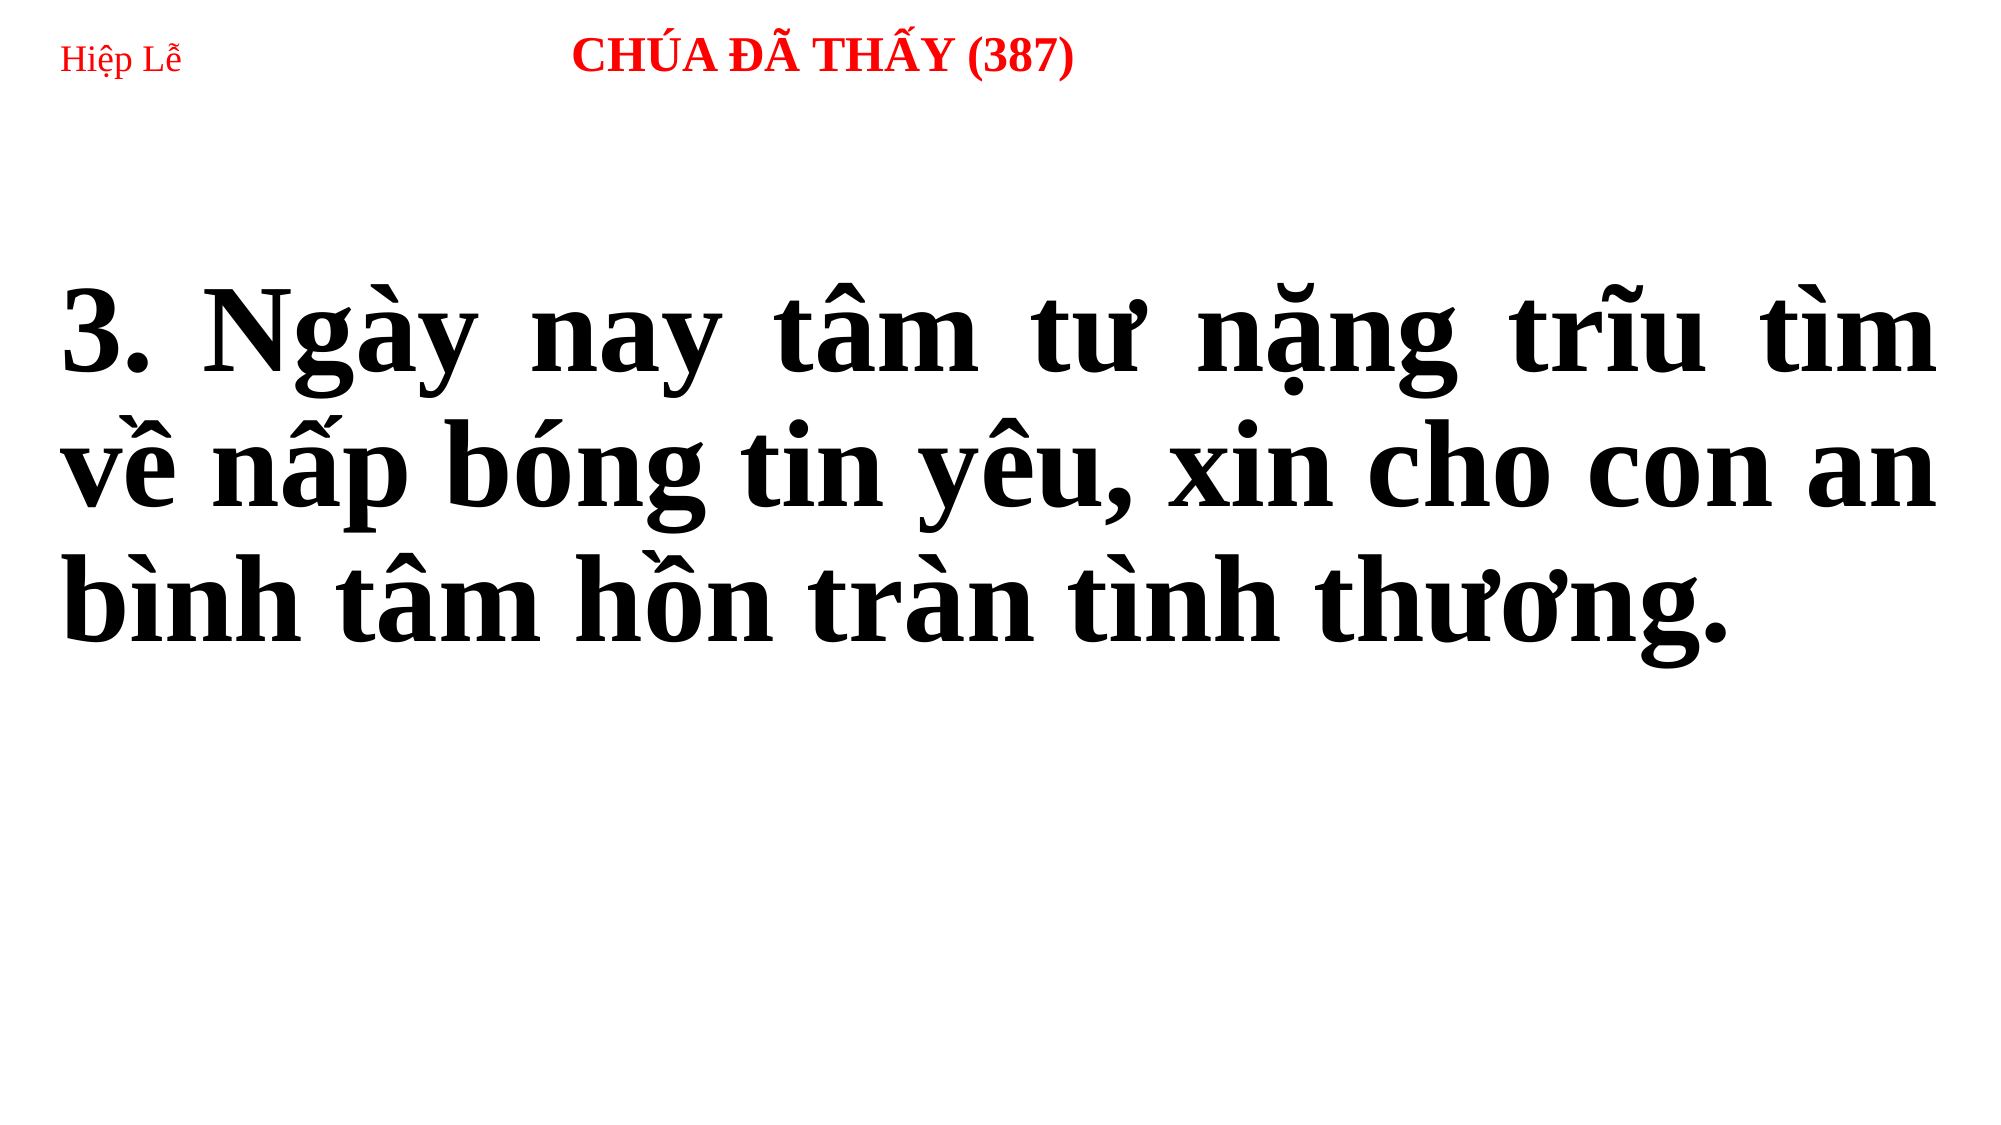

# Hiệp Lễ                                         CHÚA ĐÃ THẤY (387)
3. Ngày nay tâm tư nặng trĩu tìm về nấp bóng tin yêu, xin cho con an bình tâm hồn tràn tình thương.